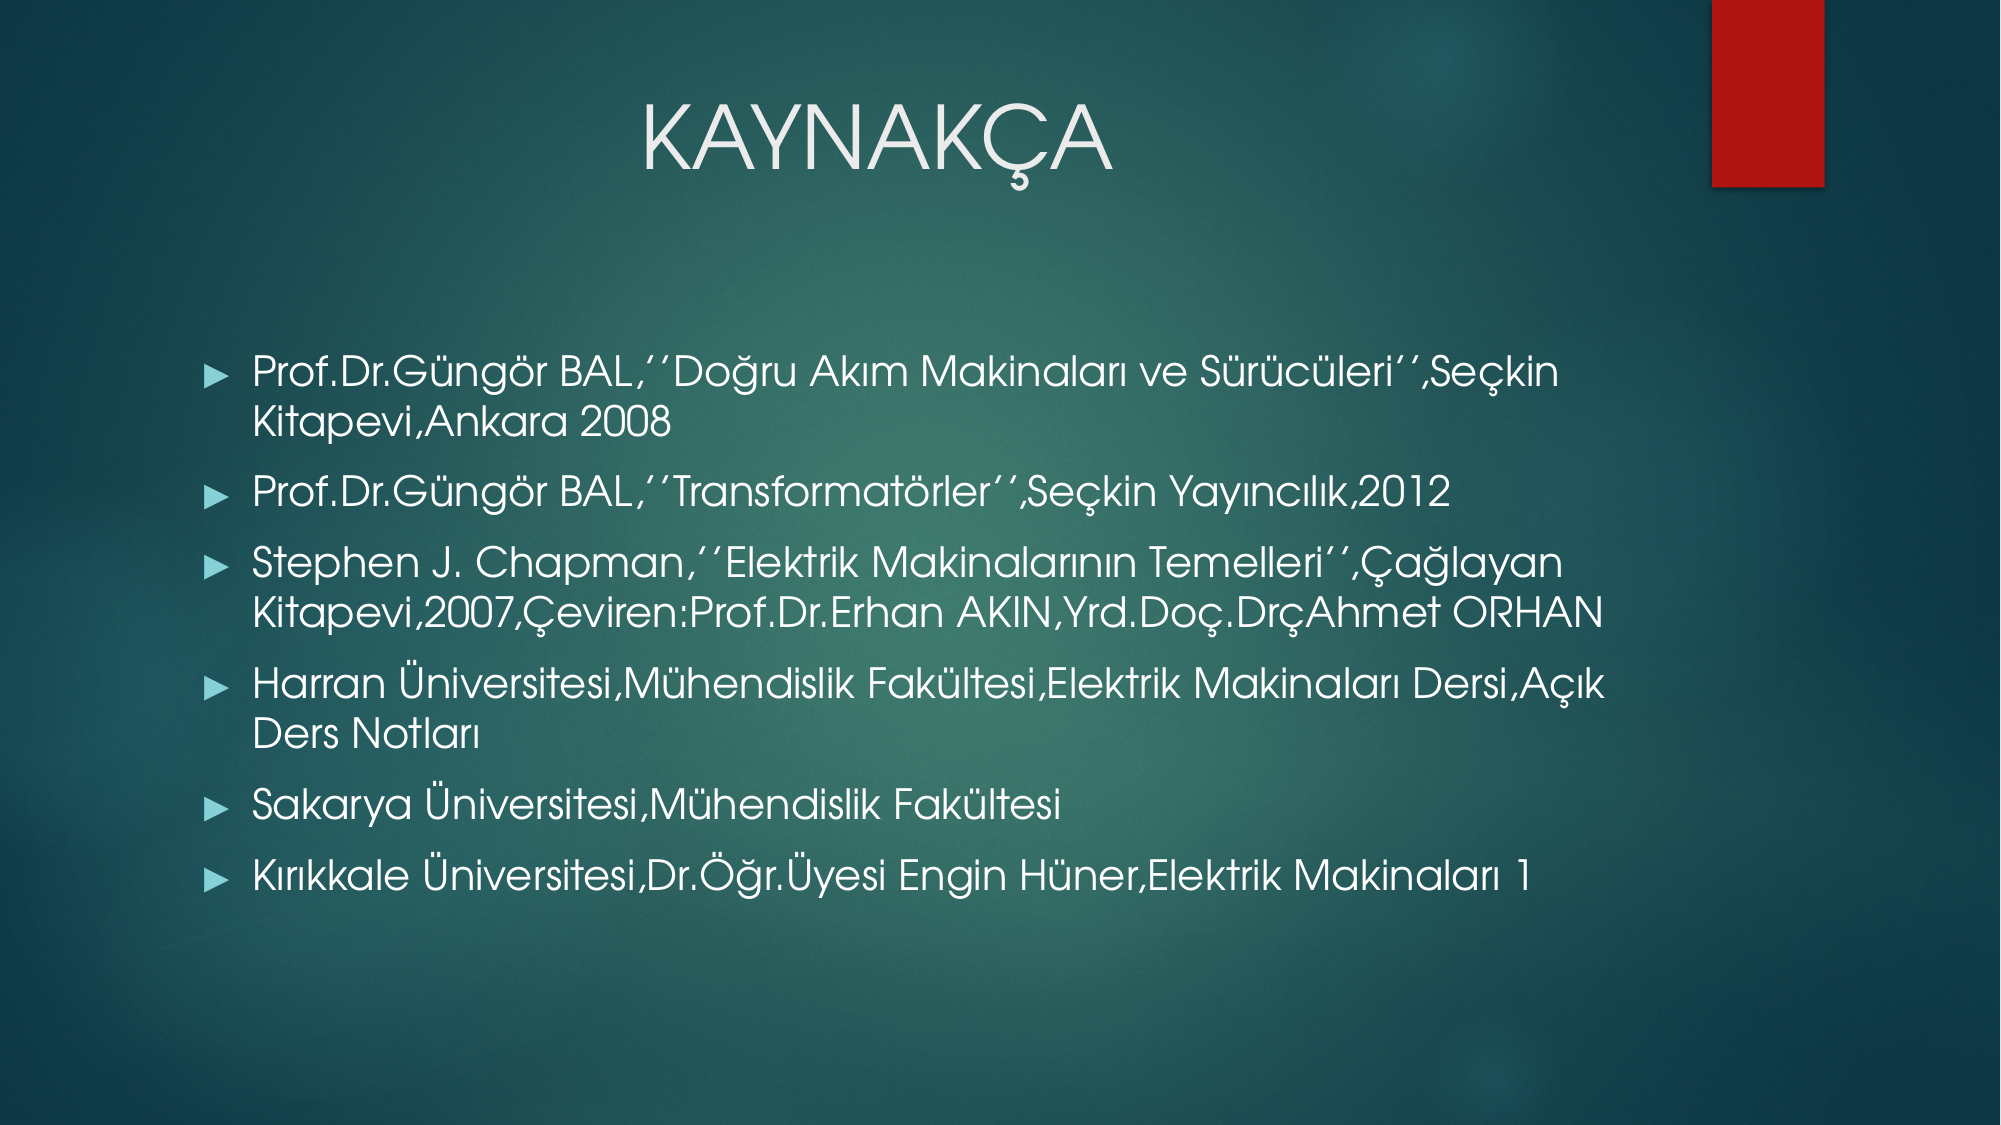

# KAYNAKÇA
Prof.Dr.Güngör BAL,’’Doğru Akım Makinaları ve Sürücüleri’’,Seçkin Kitapevi,Ankara 2008
Prof.Dr.Güngör BAL,’’Transformatörler’’,Seçkin Yayıncılık,2012
Stephen J. Chapman,’’Elektrik Makinalarının Temelleri’’,Çağlayan Kitapevi,2007,Çeviren:Prof.Dr.Erhan AKIN,Yrd.Doç.DrçAhmet ORHAN
Harran Üniversitesi,Mühendislik Fakültesi,Elektrik Makinaları Dersi,Açık Ders Notları
Sakarya Üniversitesi,Mühendislik Fakültesi
Kırıkkale Üniversitesi,Dr.Öğr.Üyesi Engin Hüner,Elektrik Makinaları 1